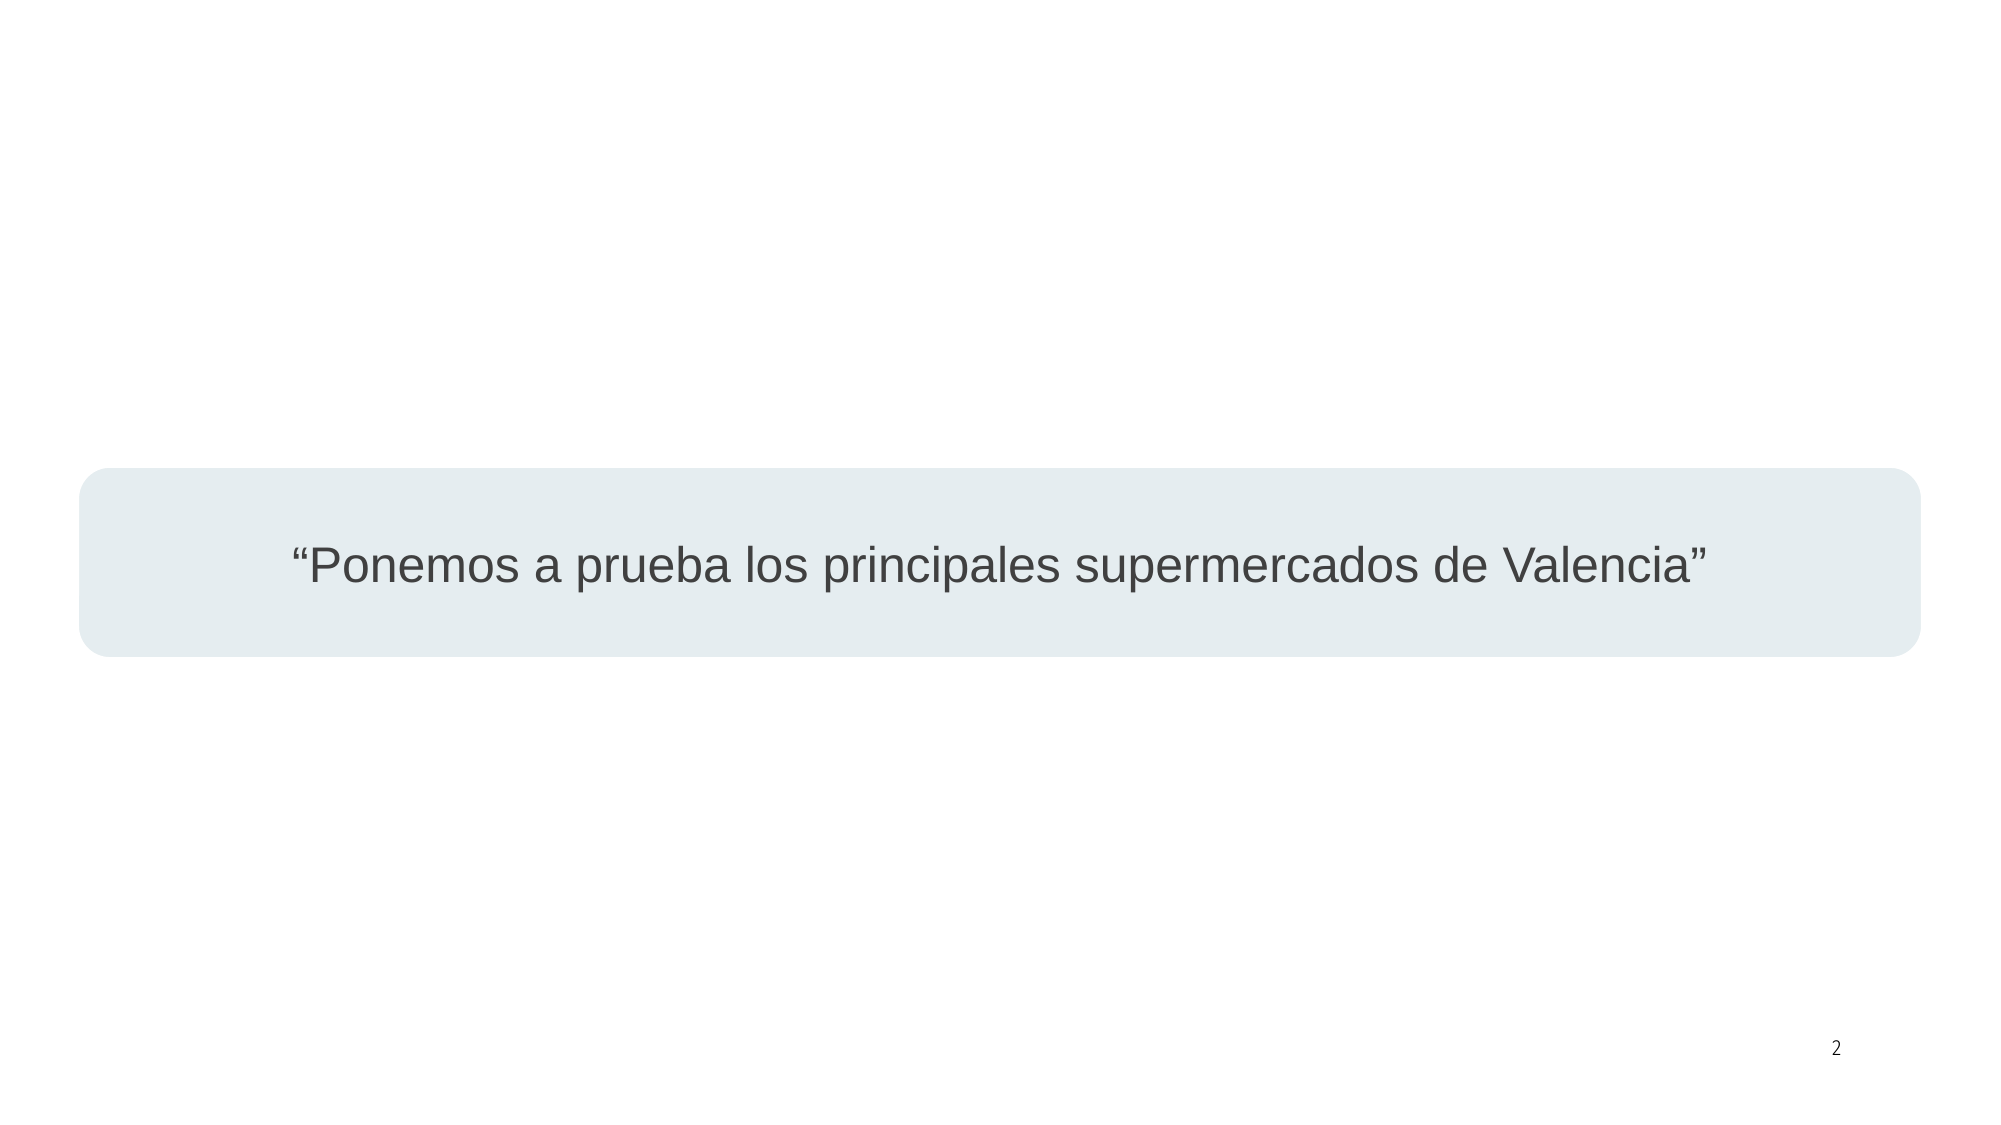

“Ponemos a prueba los principales supermercados de Valencia”
2